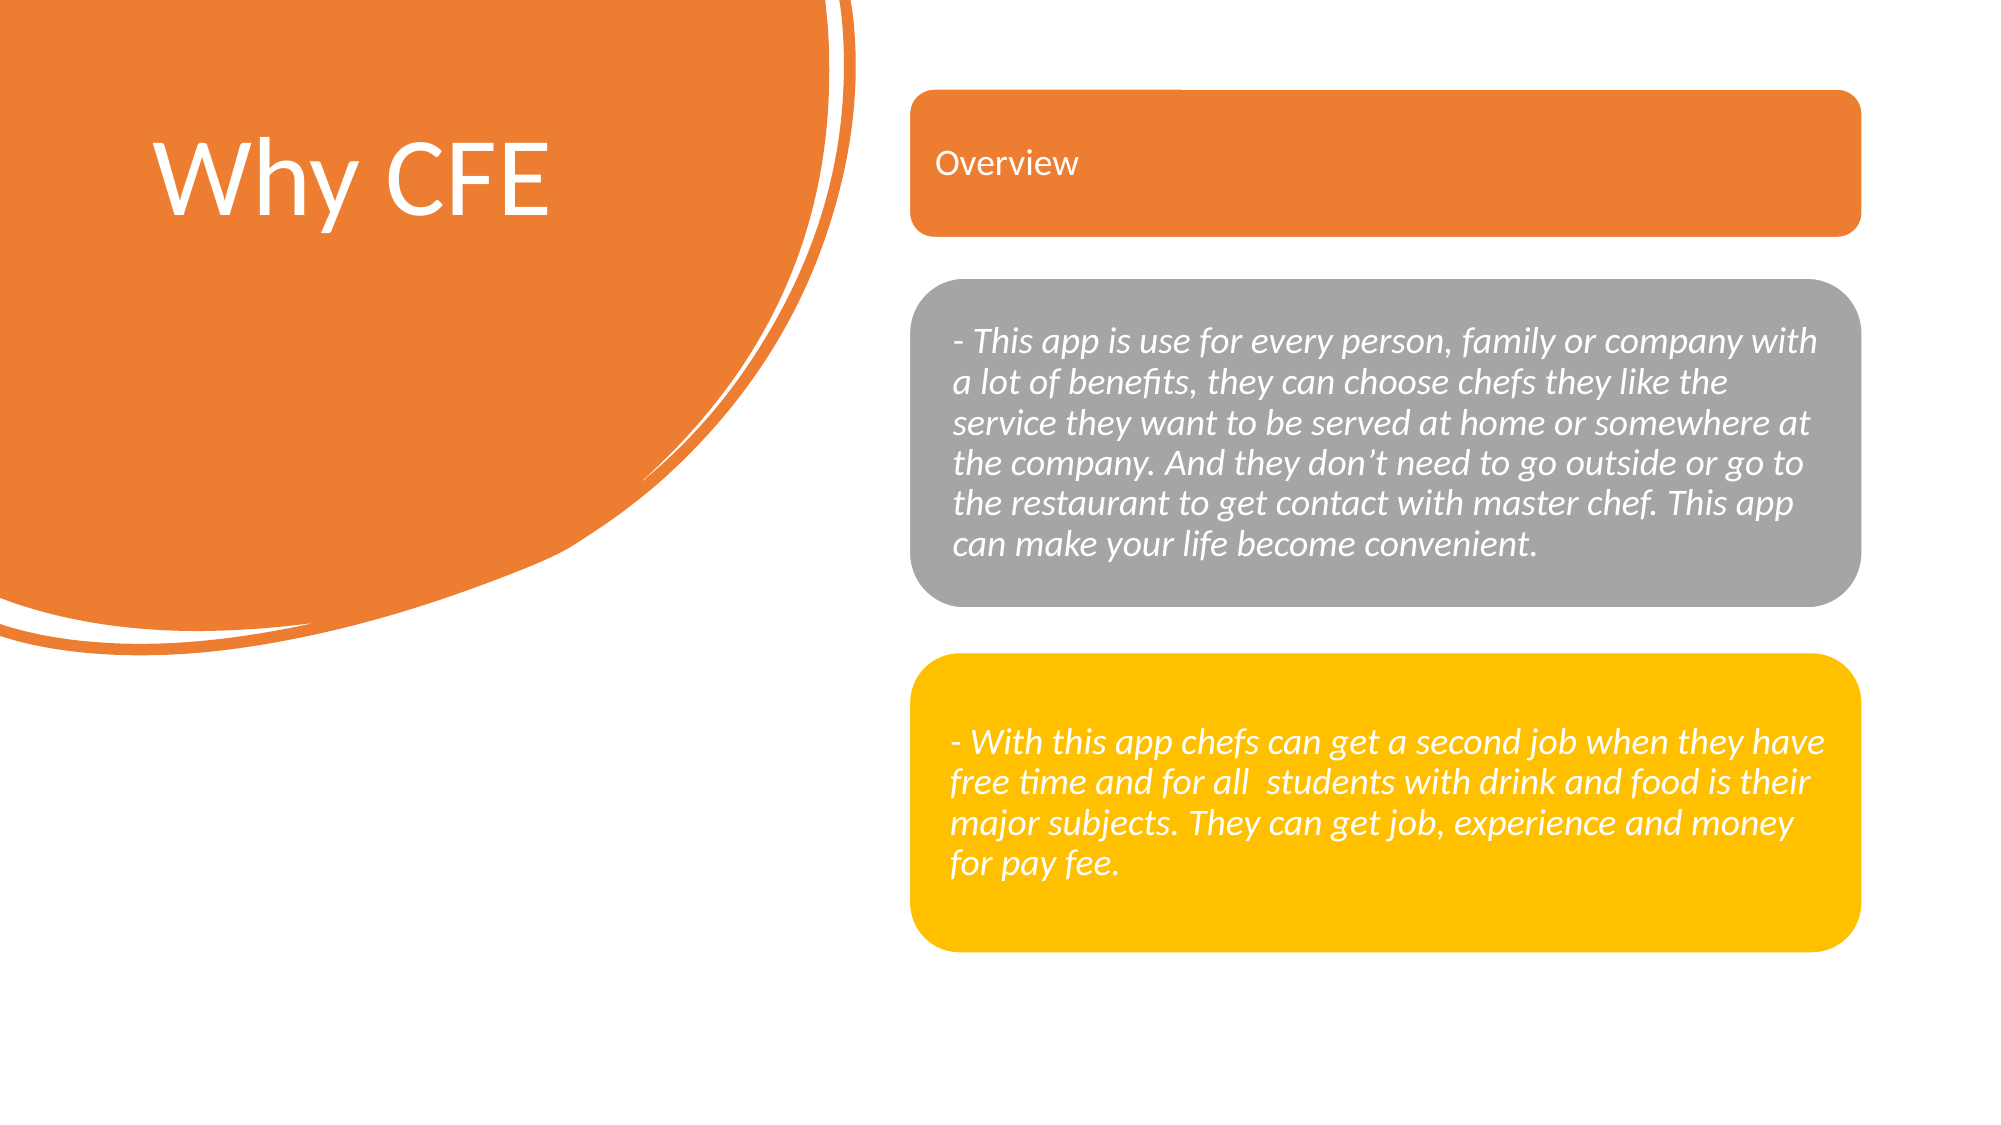

Overview
- This app is use for every person, family or company with a lot of benefits, they can choose chefs they like the service they want to be served at home or somewhere at the company. And they don’t need to go outside or go to the restaurant to get contact with master chef. This app can make your life become convenient.
- With this app chefs can get a second job when they have free time and for all  students with drink and food is their major subjects. They can get job, experience and money for pay fee.
# Why CFE